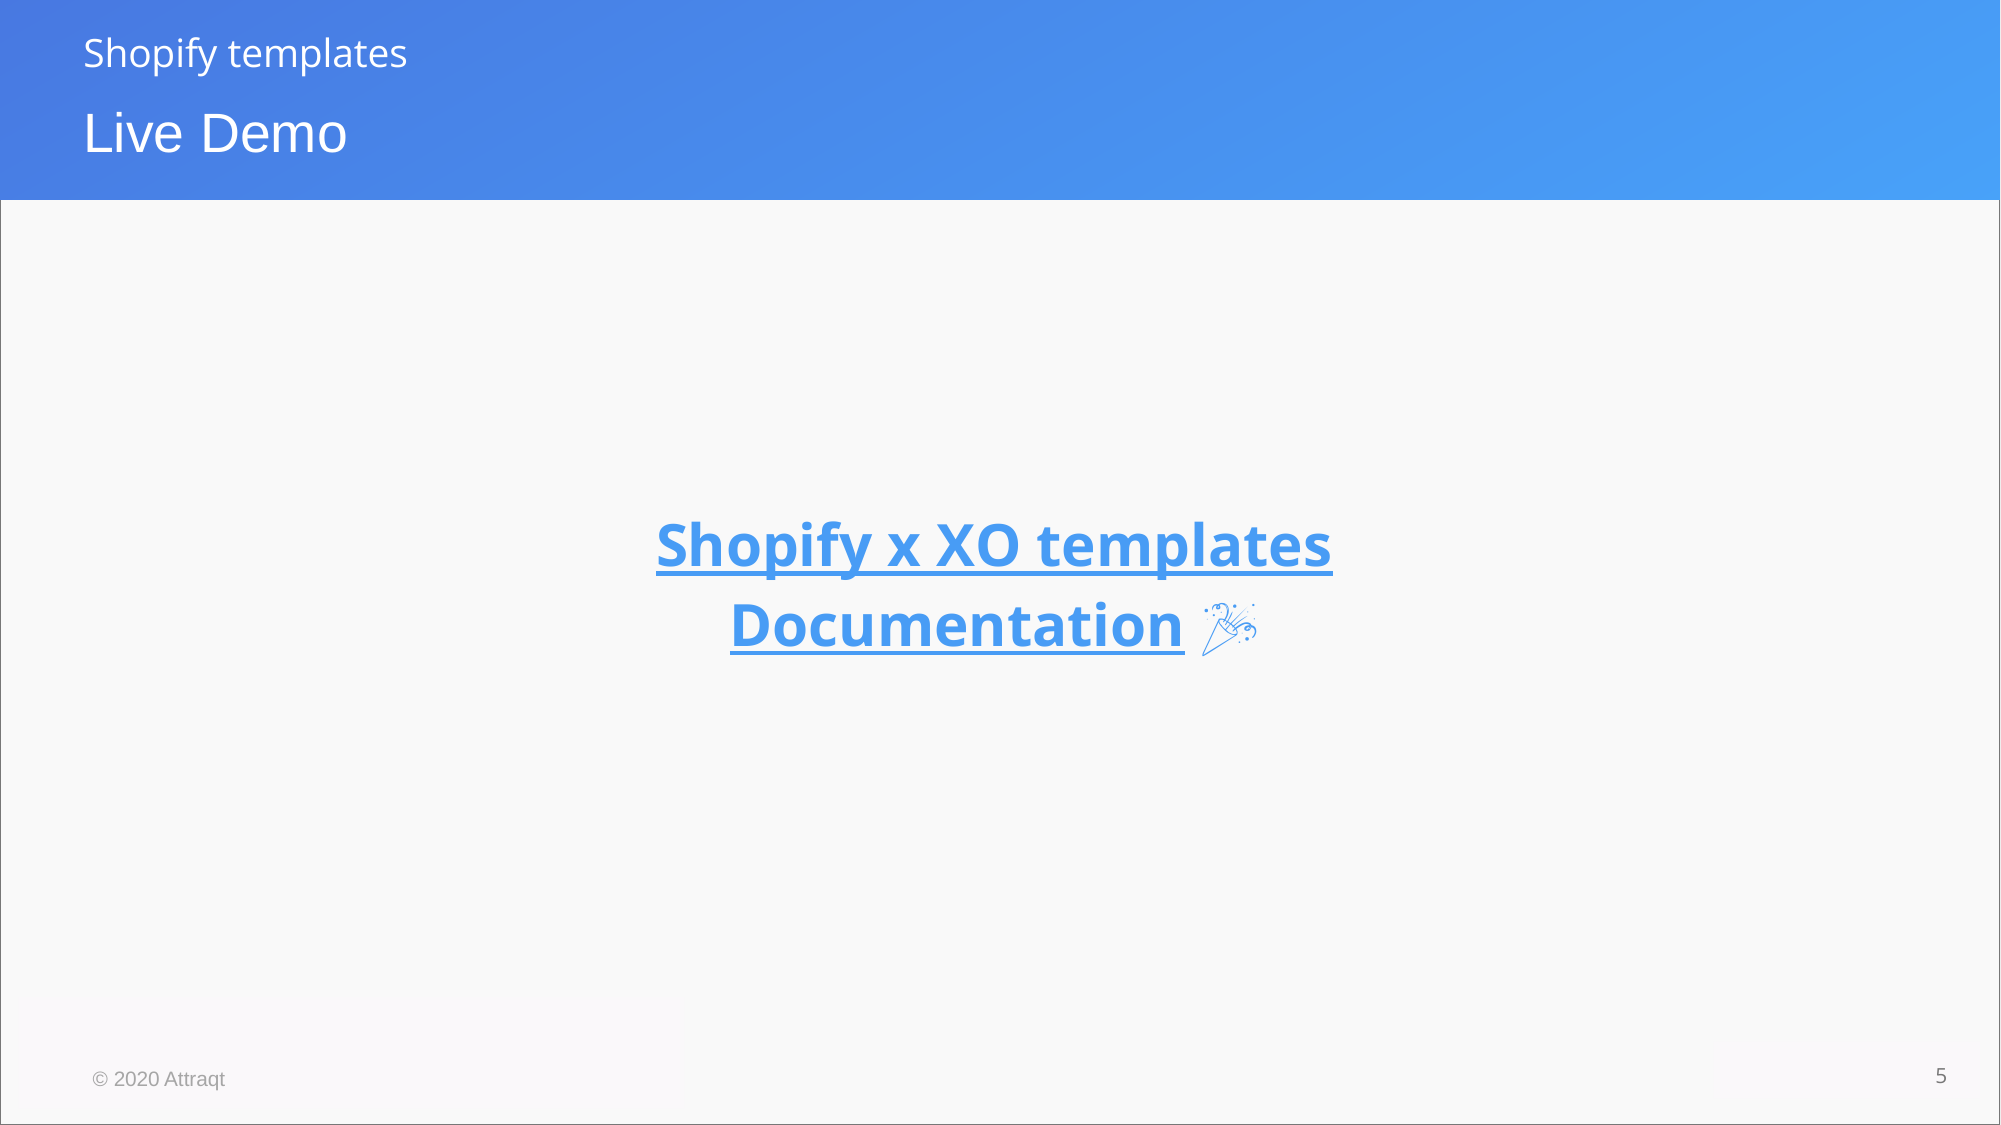

Shopify templates
Live Demo

Shopify x XO templates
Documentation 🎉

© 2020 Attraqt
5